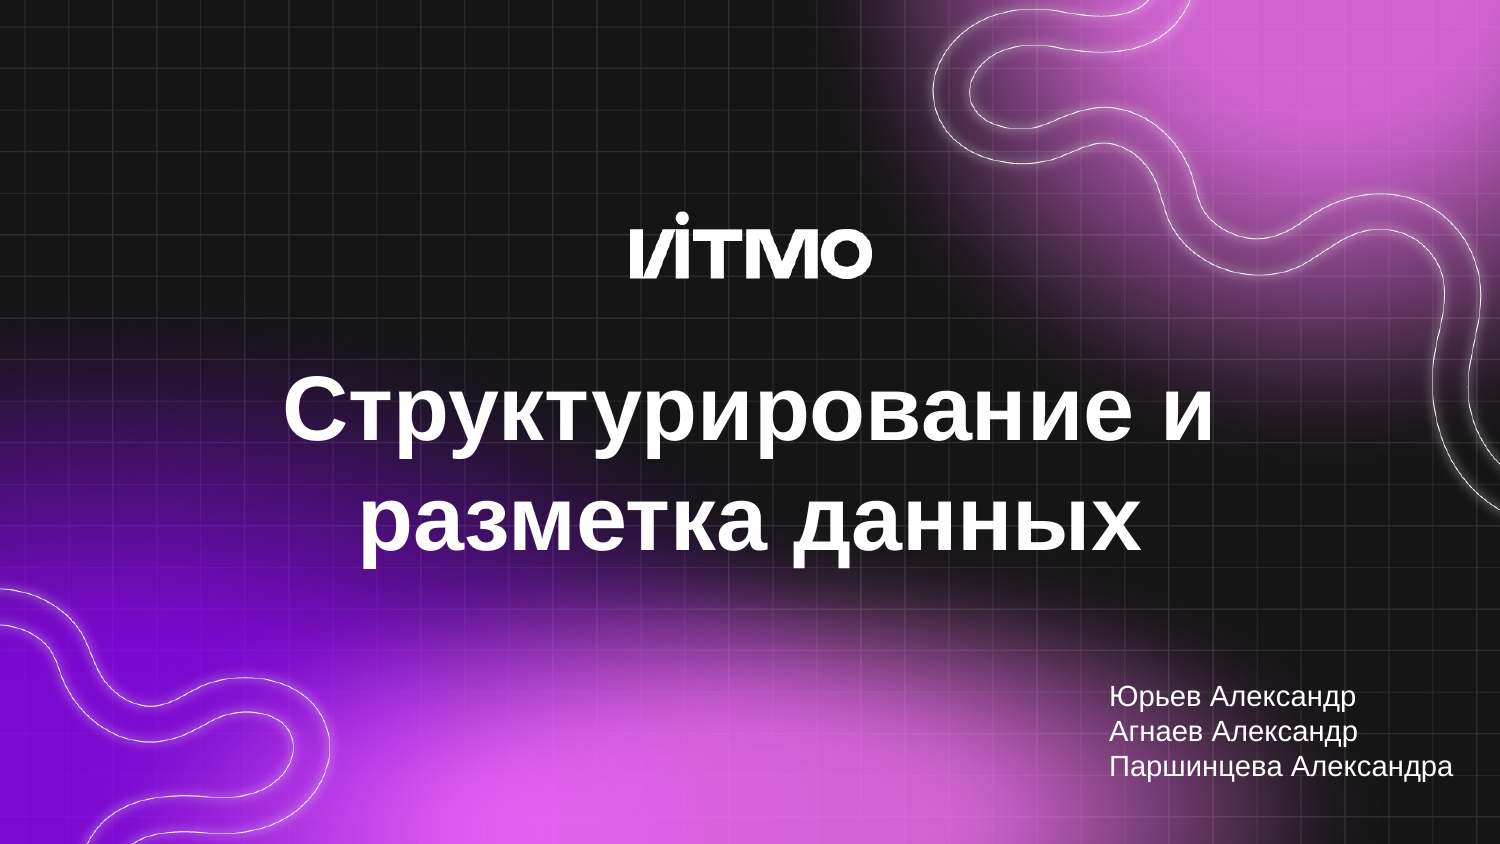

# Структурирование и разметка данных
Юрьев Александр
Агнаев Александр
Паршинцева Александра